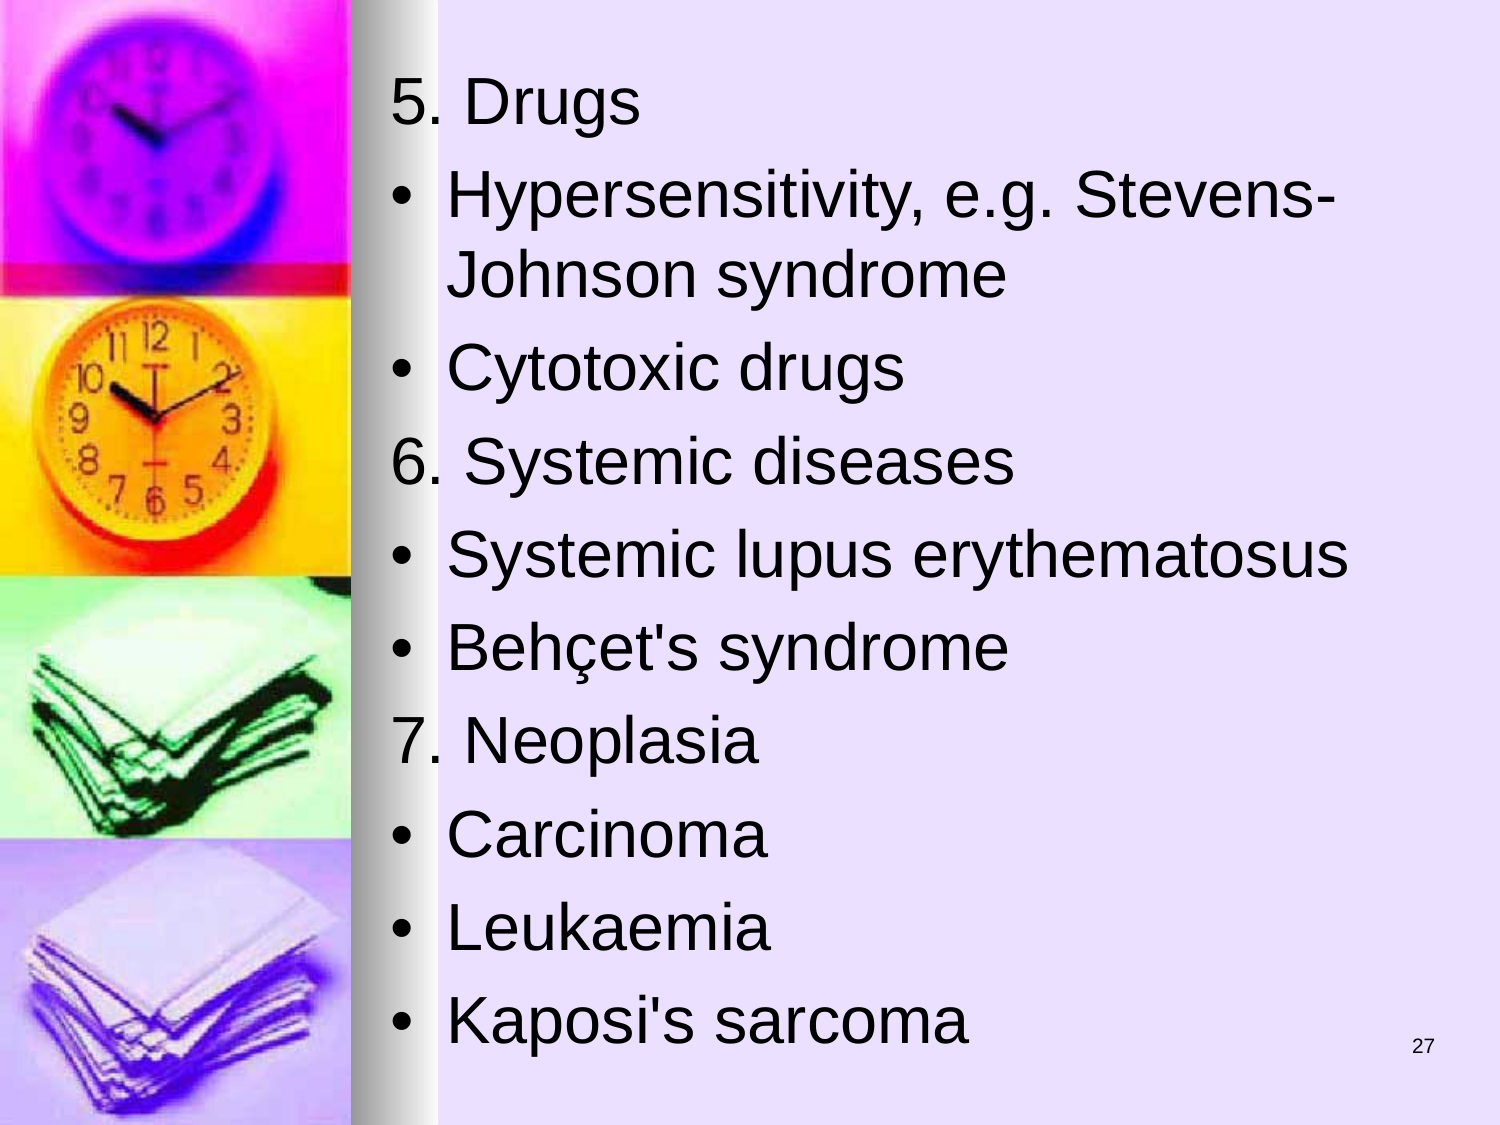

5. Drugs
•	Hypersensitivity, e.g. Stevens-Johnson syndrome
•	Cytotoxic drugs
6. Systemic diseases
•	Systemic lupus erythematosus
•	Behçet's syndrome
7. Neoplasia
•	Carcinoma
•	Leukaemia
•	Kaposi's sarcoma

27